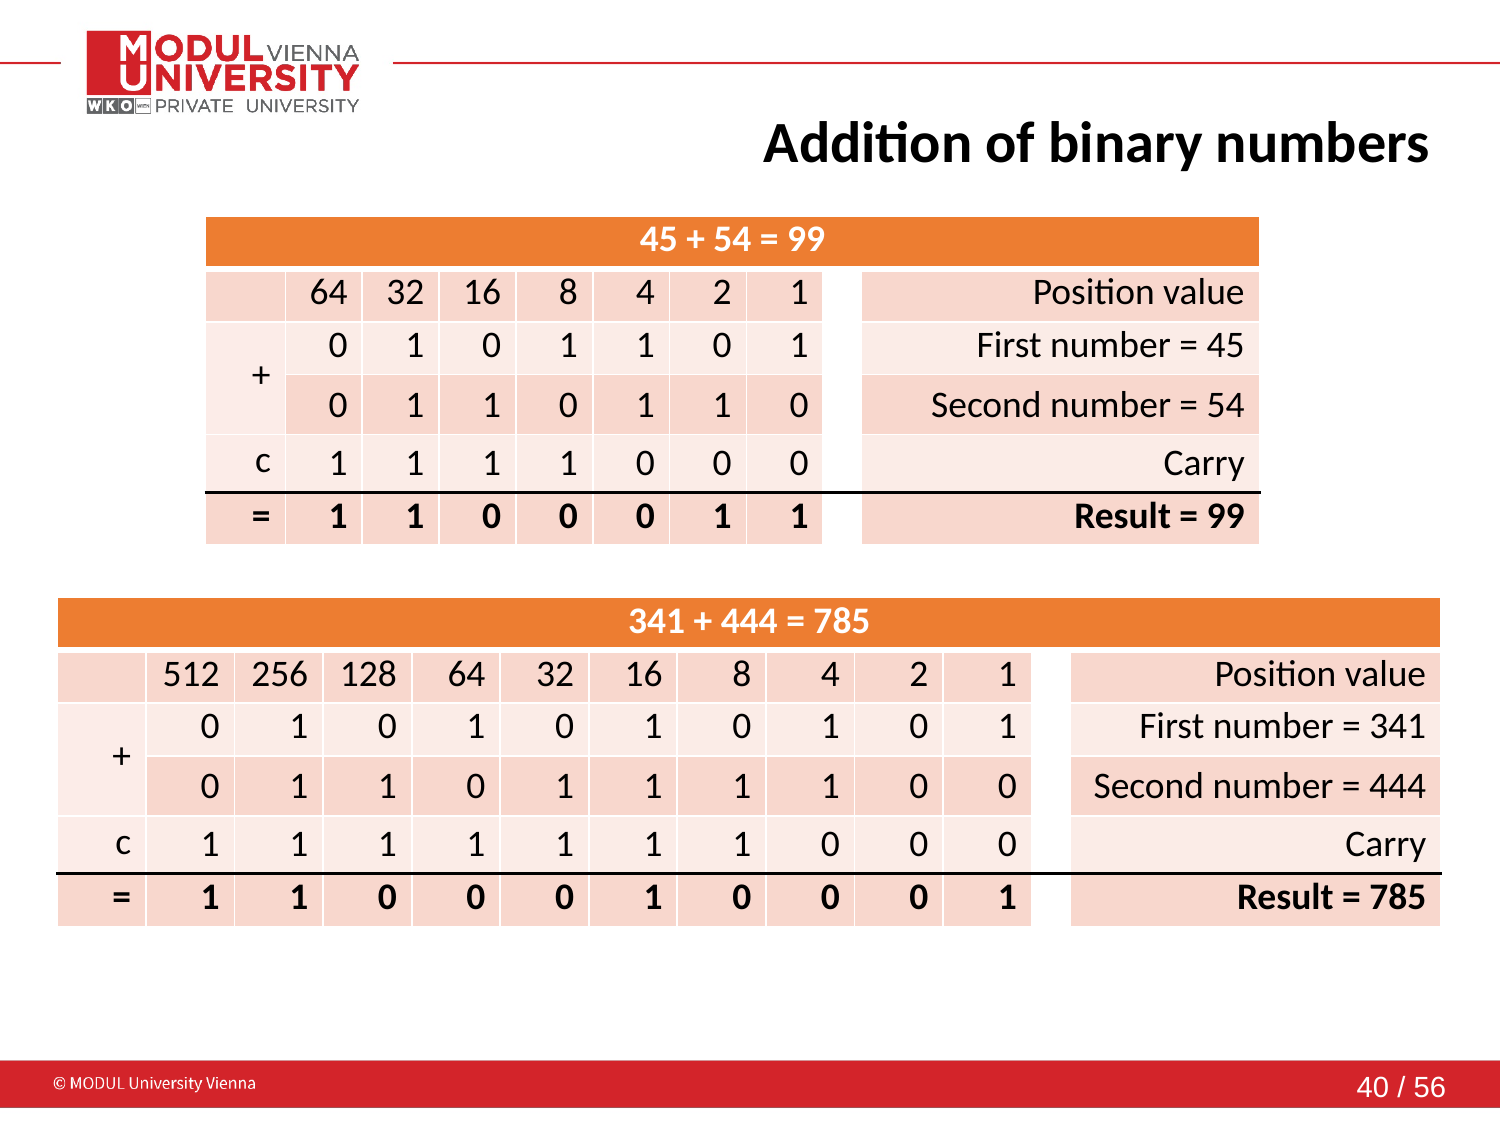

# Addition of binary numbers
| 45 + 54 = 99 |  |  |  |  |  |  |  |  |  |
| --- | --- | --- | --- | --- | --- | --- | --- | --- | --- |
|  | 64 | 32 | 16 | 8 | 4 | 2 | 1 |  | Position value |
| + | 0 | 1 | 0 | 1 | 1 | 0 | 1 |  | First number = 45 |
|  | 0 | 1 | 1 | 0 | 1 | 1 | 0 |  | Second number = 54 |
| c | 1 | 1 | 1 | 1 | 0 | 0 | 0 |  | Carry |
| = | 1 | 1 | 0 | 0 | 0 | 1 | 1 |  | Result = 99 |
| 341 + 444 = 785 |  |  |  |  |  |  |  |  |  |  |  |  |
| --- | --- | --- | --- | --- | --- | --- | --- | --- | --- | --- | --- | --- |
|  | 512 | 256 | 128 | 64 | 32 | 16 | 8 | 4 | 2 | 1 |  | Position value |
| + | 0 | 1 | 0 | 1 | 0 | 1 | 0 | 1 | 0 | 1 |  | First number = 341 |
|  | 0 | 1 | 1 | 0 | 1 | 1 | 1 | 1 | 0 | 0 |  | Second number = 444 |
| c | 1 | 1 | 1 | 1 | 1 | 1 | 1 | 0 | 0 | 0 |  | Carry |
| = | 1 | 1 | 0 | 0 | 0 | 1 | 0 | 0 | 0 | 1 |  | Result = 785 |